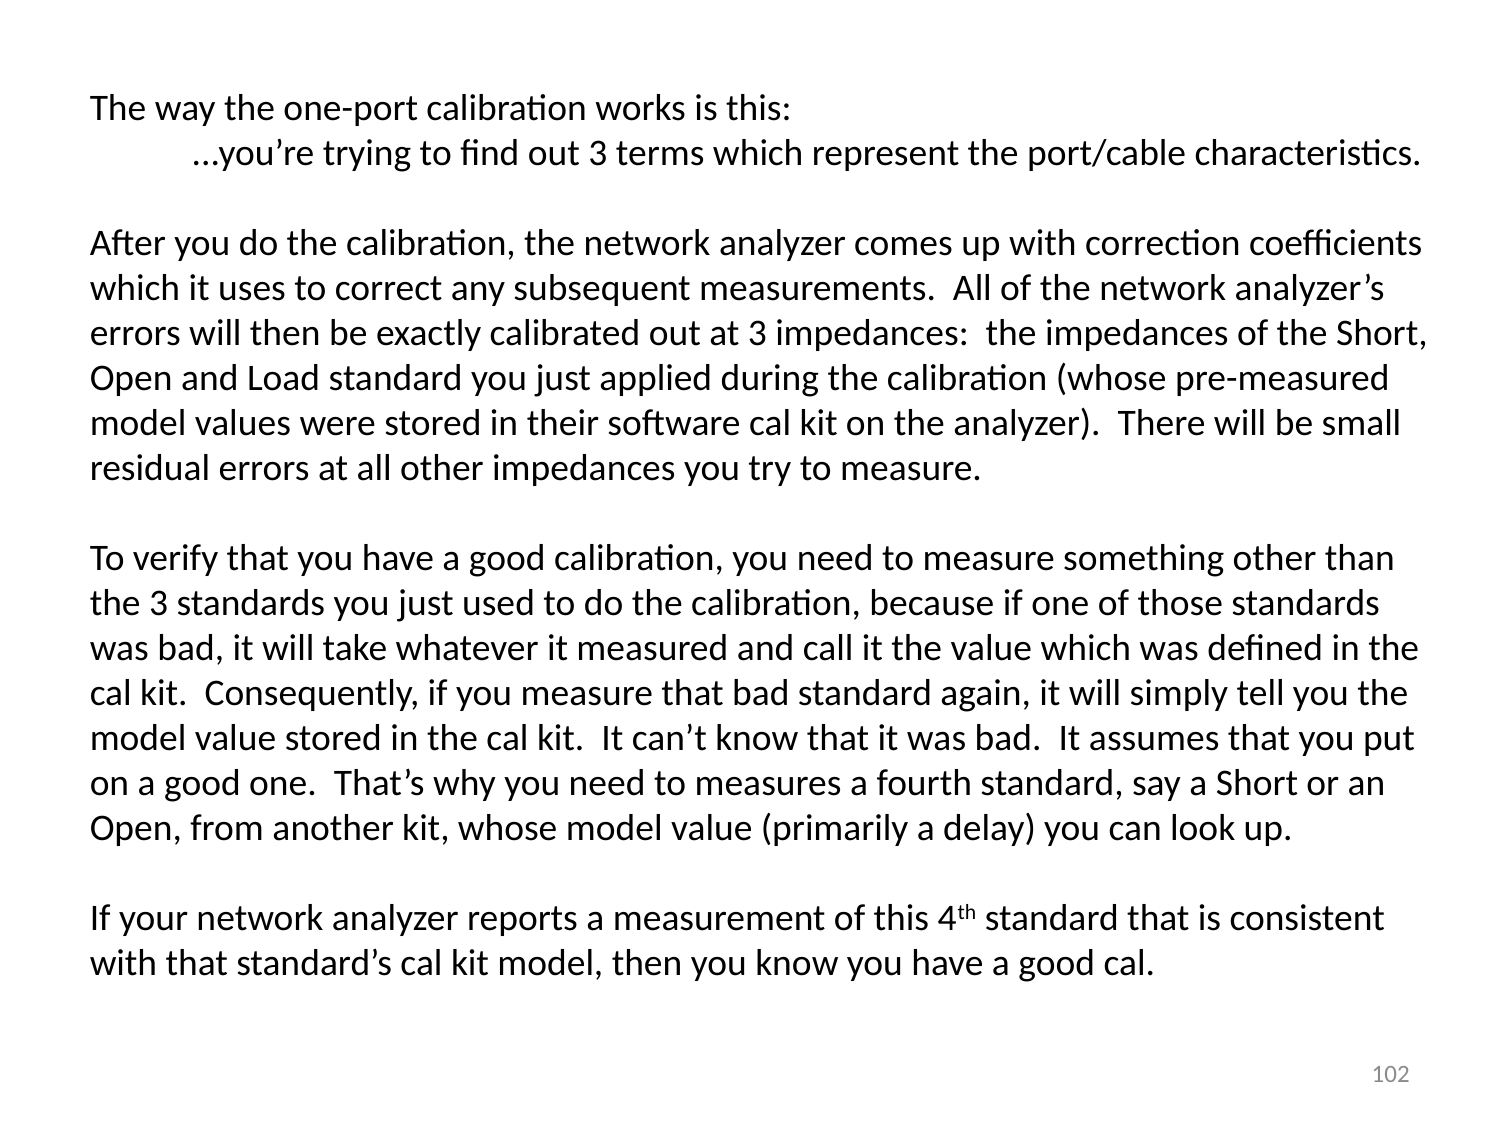

The way the one-port calibration works is this:
            ...you’re trying to find out 3 terms which represent the port/cable characteristics.

After you do the calibration, the network analyzer comes up with correction coefficients which it uses to correct any subsequent measurements.  All of the network analyzer’s errors will then be exactly calibrated out at 3 impedances:  the impedances of the Short, Open and Load standard you just applied during the calibration (whose pre-measured model values were stored in their software cal kit on the analyzer).  There will be small residual errors at all other impedances you try to measure.

To verify that you have a good calibration, you need to measure something other than the 3 standards you just used to do the calibration, because if one of those standards was bad, it will take whatever it measured and call it the value which was defined in the cal kit.  Consequently, if you measure that bad standard again, it will simply tell you the model value stored in the cal kit.  It can’t know that it was bad.  It assumes that you put on a good one.  That’s why you need to measures a fourth standard, say a Short or an Open, from another kit, whose model value (primarily a delay) you can look up.

If your network analyzer reports a measurement of this 4th standard that is consistent with that standard’s cal kit model, then you know you have a good cal.
102